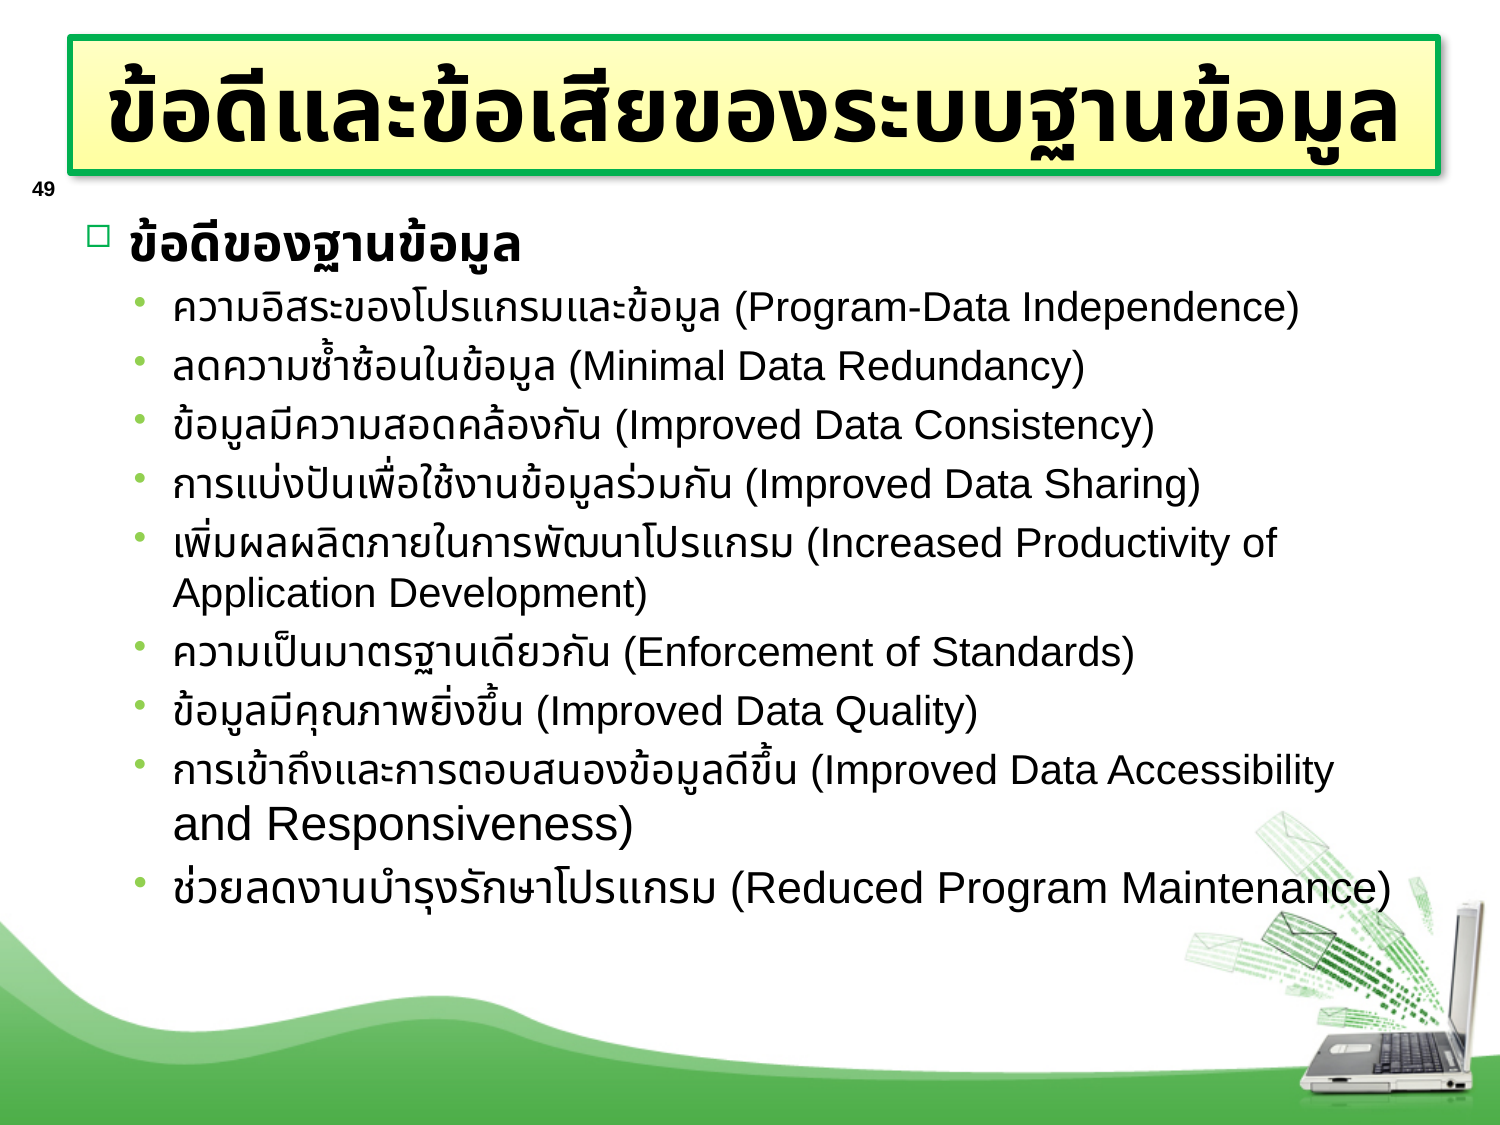

# ข้อดีและข้อเสียของระบบฐานข้อมูล
49
ข้อดีของฐานข้อมูล
ความอิสระของโปรแกรมและข้อมูล (Program-Data Independence)
ลดความซ้ำซ้อนในข้อมูล (Minimal Data Redundancy)
ข้อมูลมีความสอดคล้องกัน (Improved Data Consistency)
การแบ่งปันเพื่อใช้งานข้อมูลร่วมกัน (Improved Data Sharing)
เพิ่มผลผลิตภายในการพัฒนาโปรแกรม (Increased Productivity of Application Development)
ความเป็นมาตรฐานเดียวกัน (Enforcement of Standards)
ข้อมูลมีคุณภาพยิ่งขึ้น (Improved Data Quality)
การเข้าถึงและการตอบสนองข้อมูลดีขึ้น (Improved Data Accessibility and Responsiveness)
ช่วยลดงานบำรุงรักษาโปรแกรม (Reduced Program Maintenance)